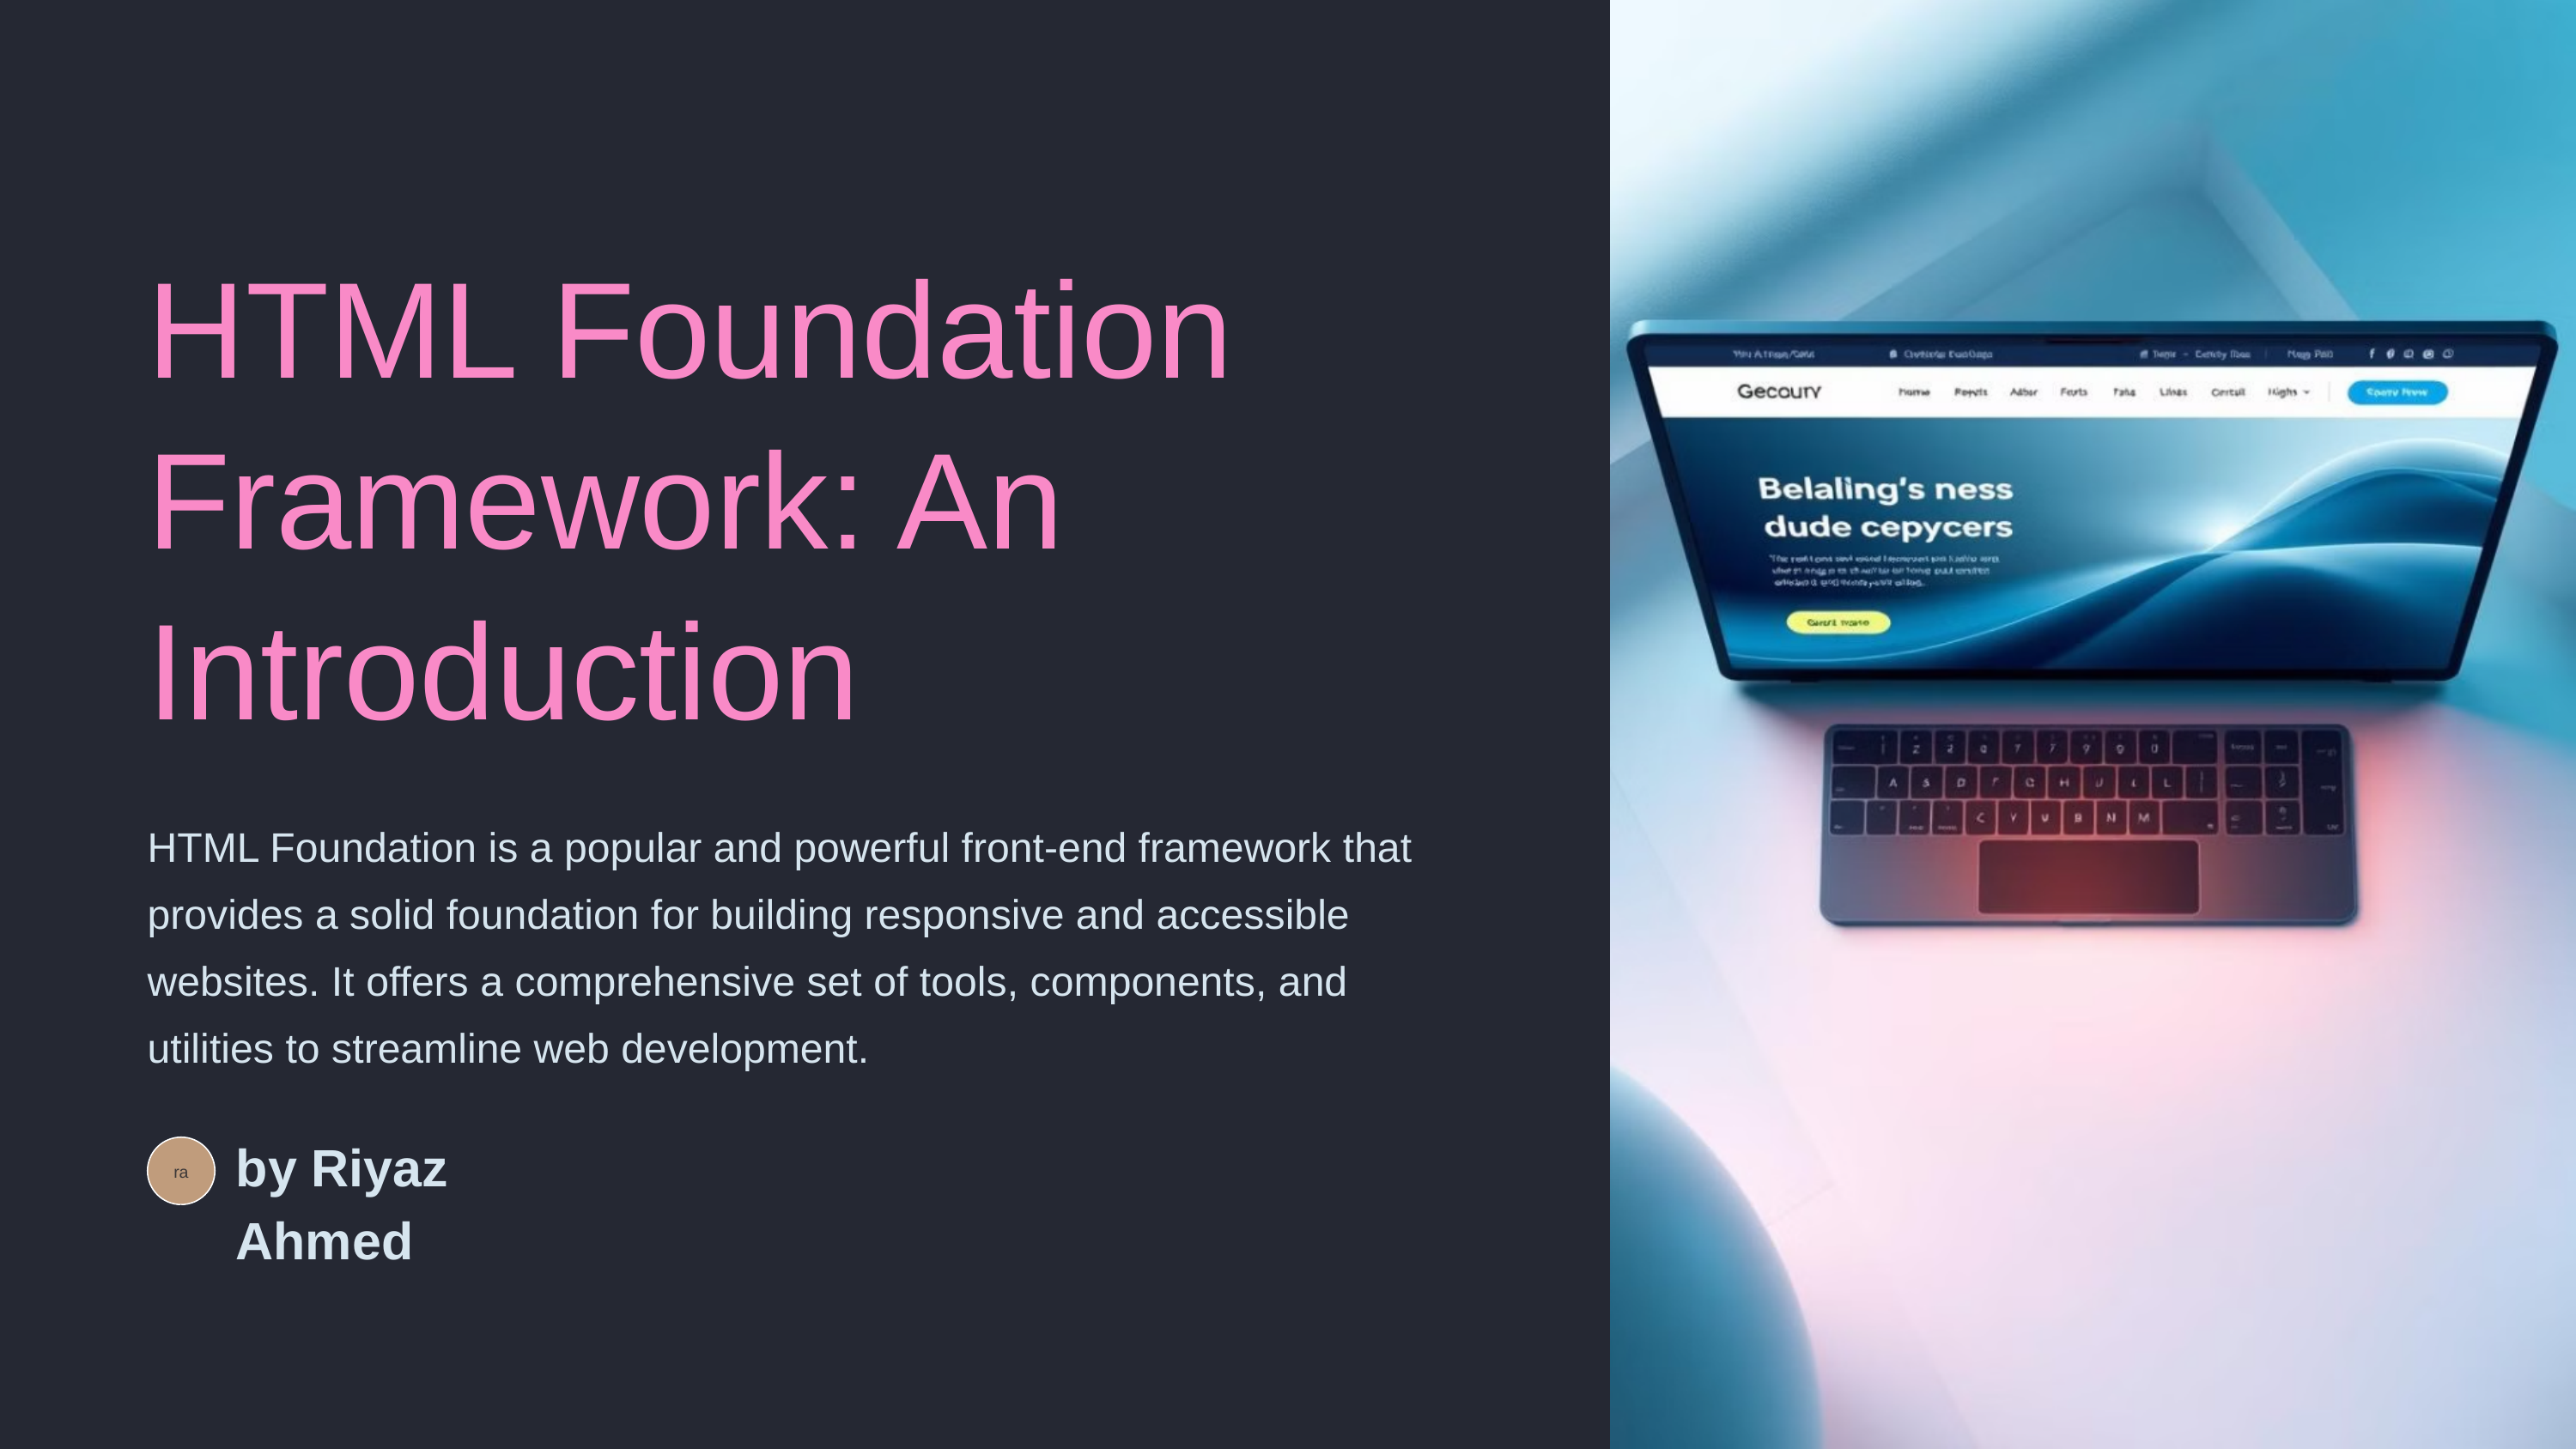

HTML Foundation Framework: An Introduction
HTML Foundation is a popular and powerful front-end framework that provides a solid foundation for building responsive and accessible websites. It offers a comprehensive set of tools, components, and utilities to streamline web development.
by Riyaz Ahmed

ra